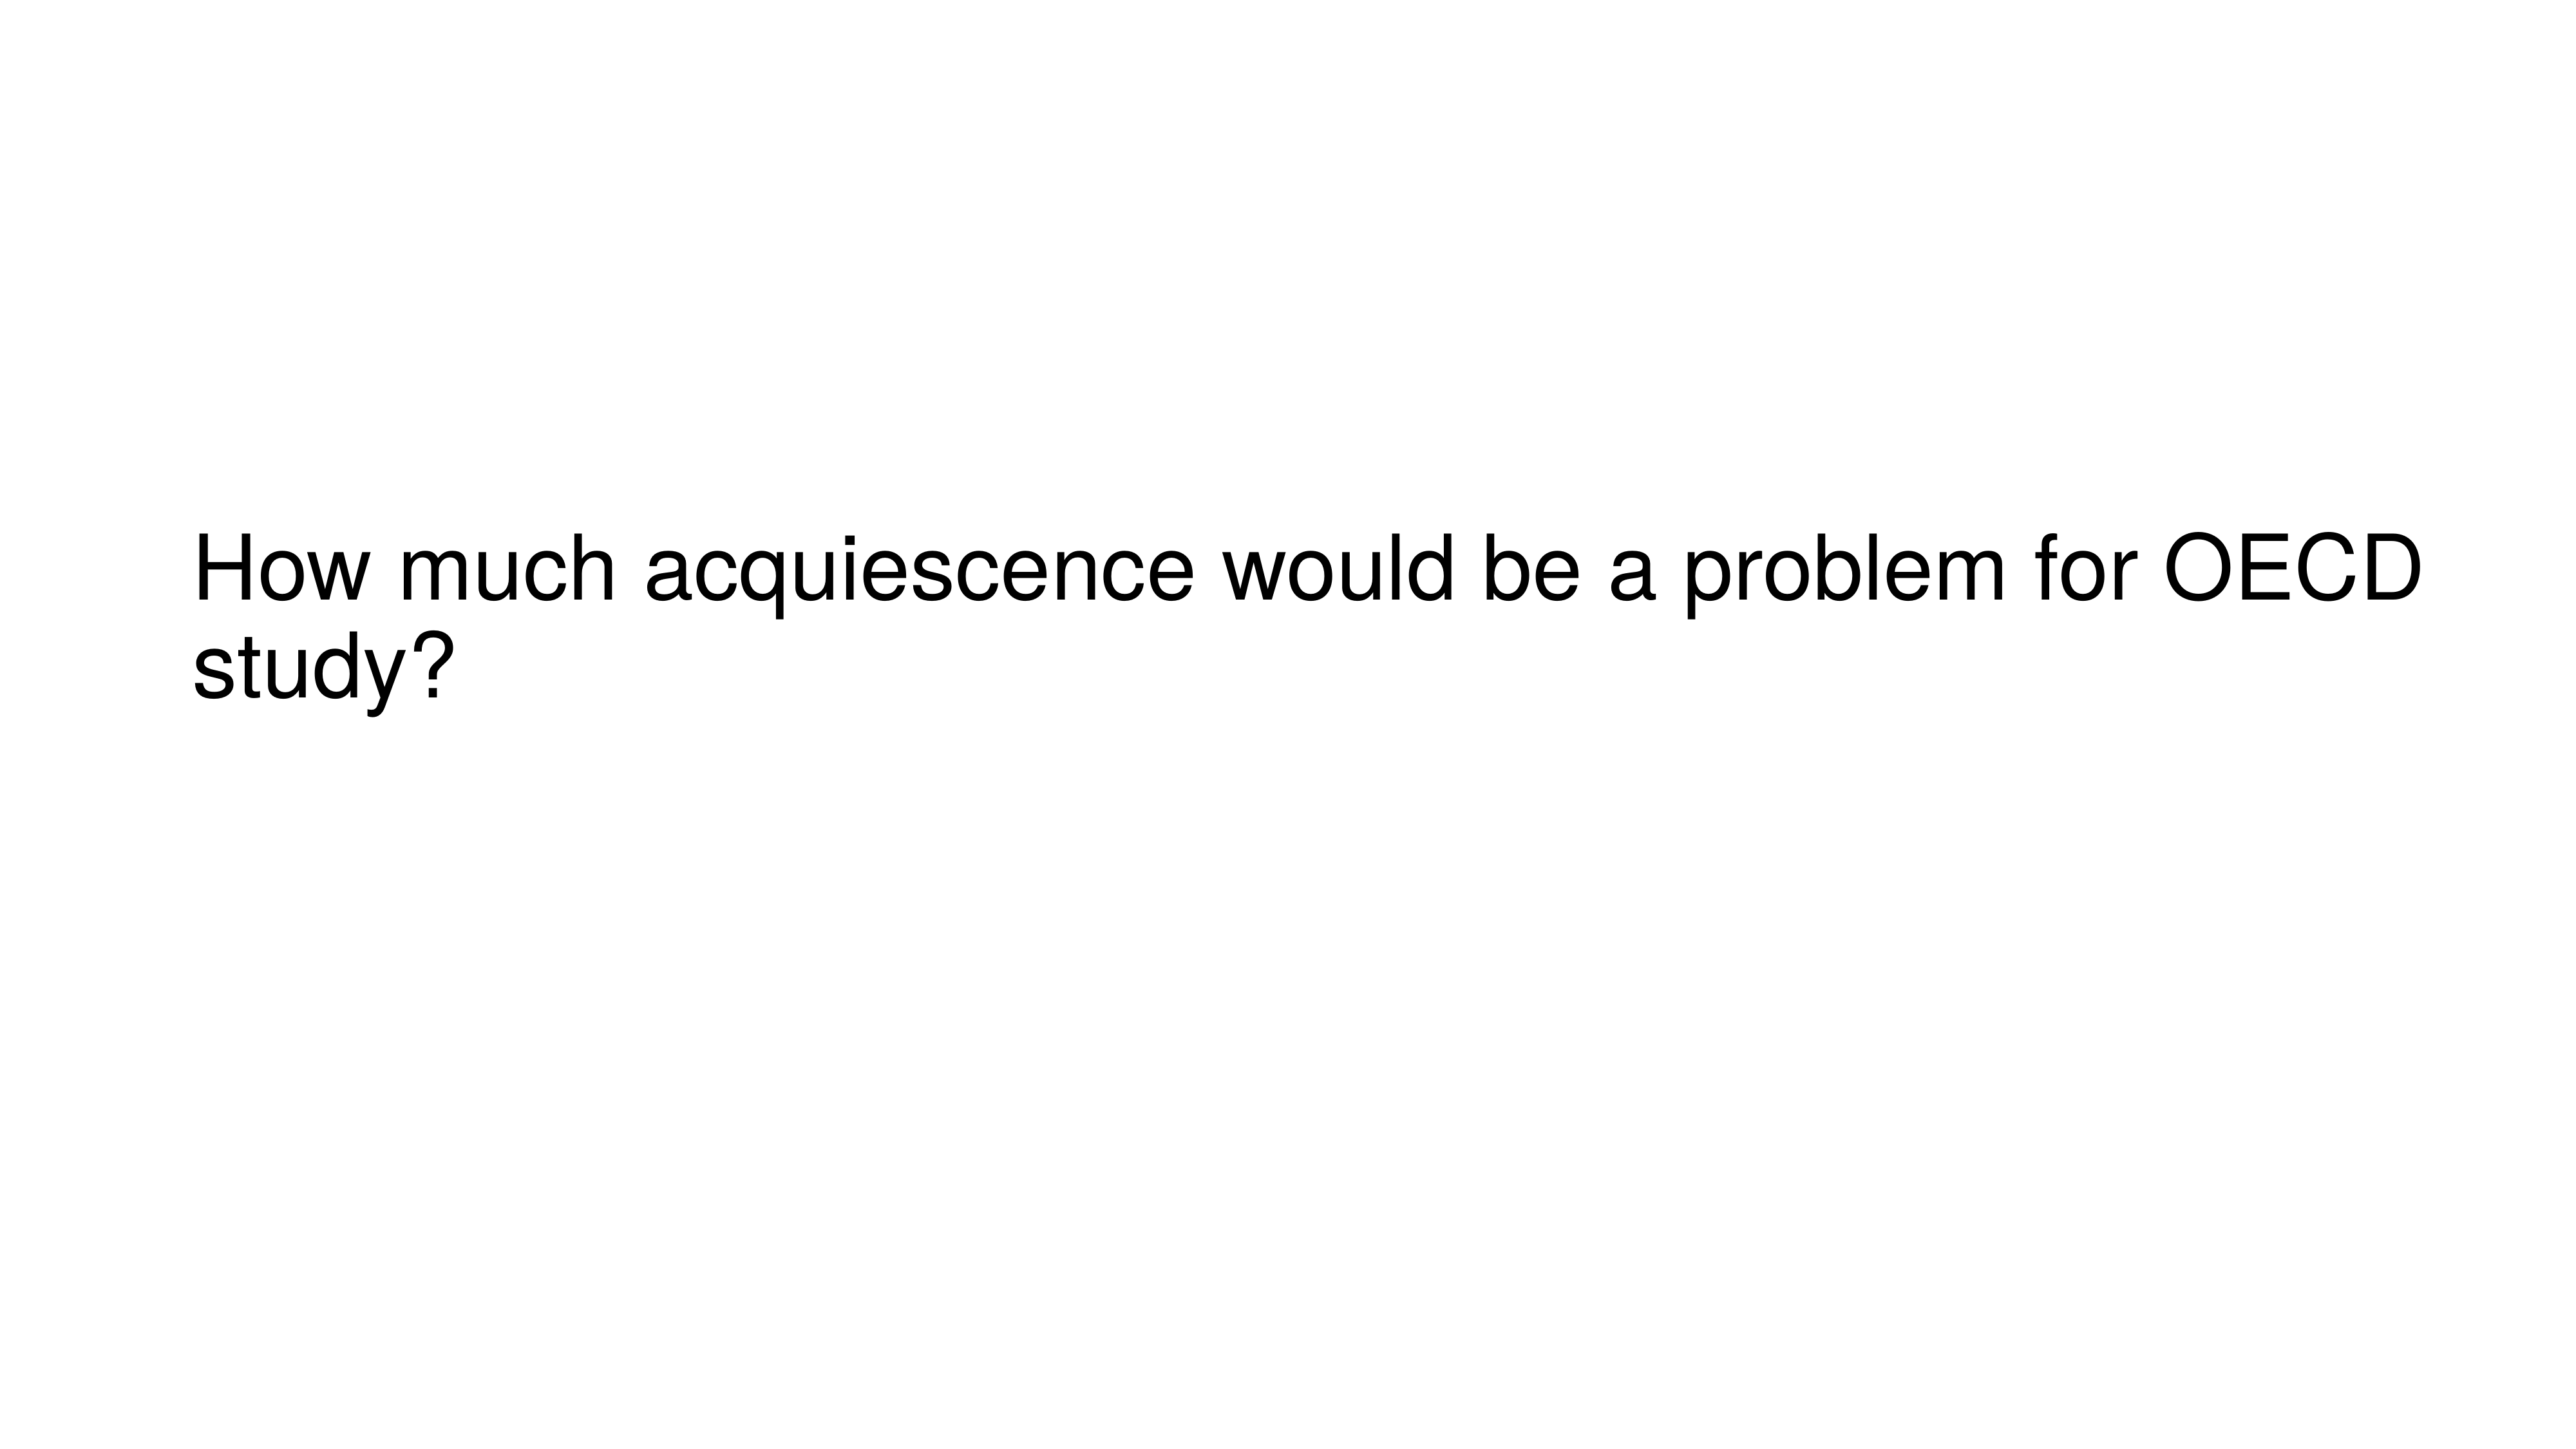

How much acquiescence would be a problem for OECD study?